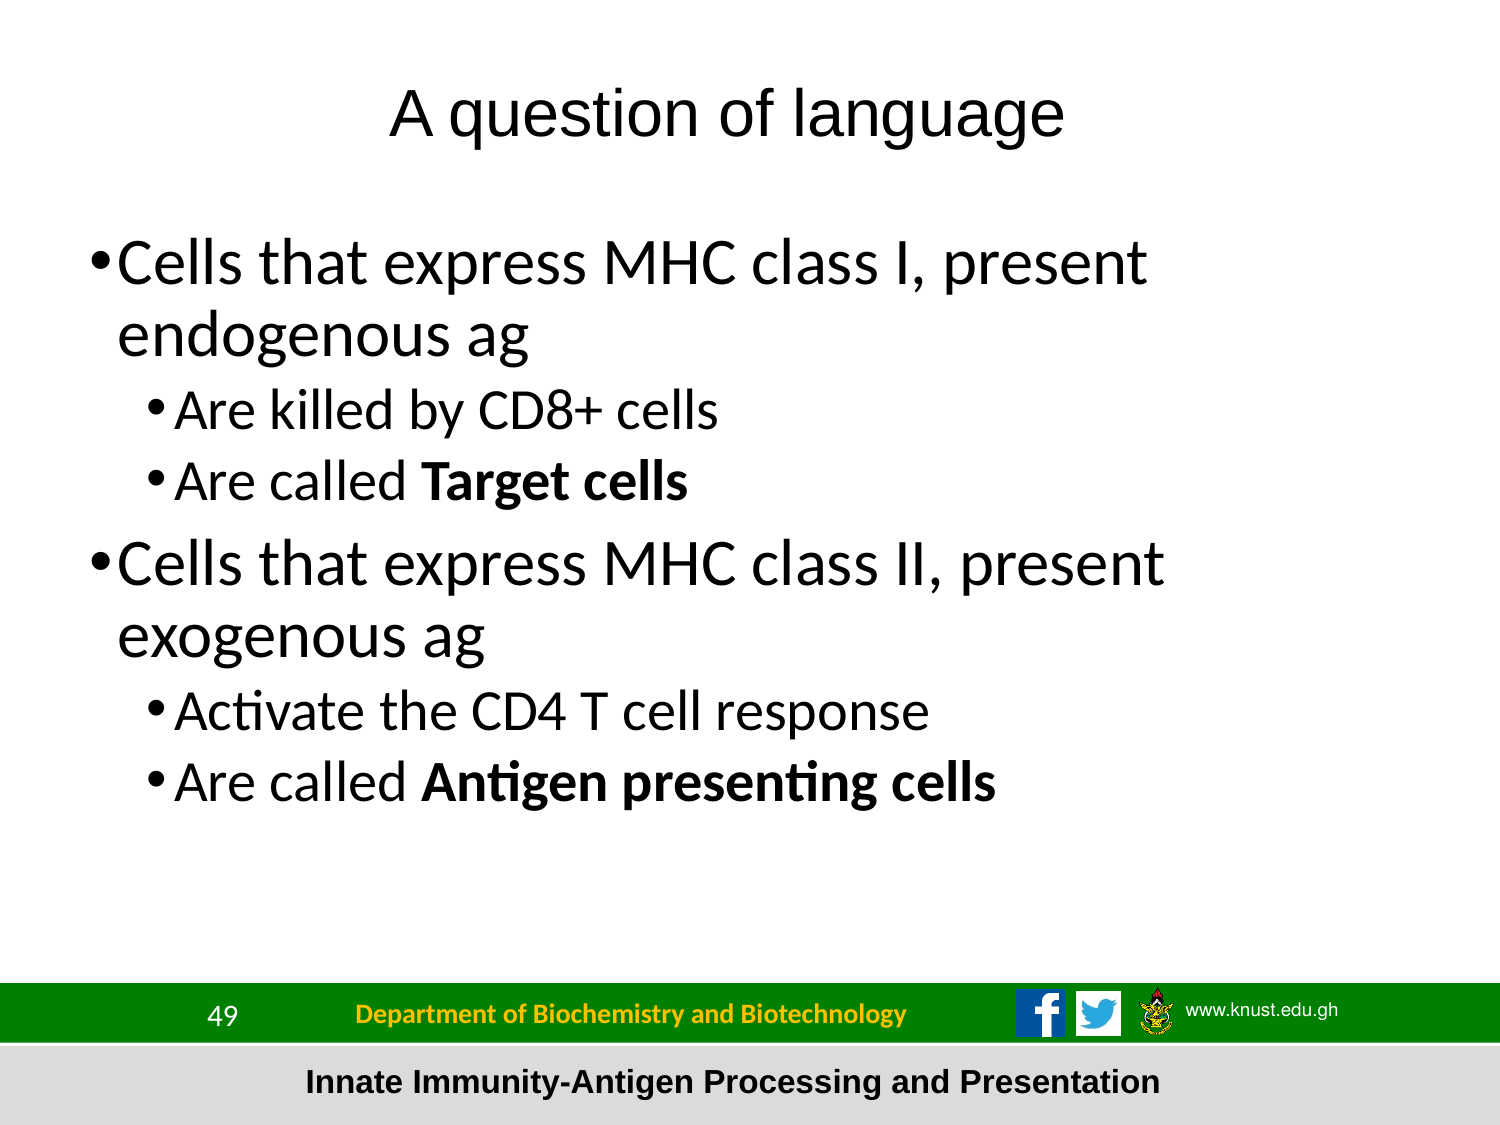

A question of language
Cells that express MHC class I, present endogenous ag
Are killed by CD8+ cells
Are called Target cells
Cells that express MHC class II, present exogenous ag
Activate the CD4 T cell response
Are called Antigen presenting cells

Department of Biochemistry and Biotechnology
49
Innate Immunity-Antigen Processing and Presentation